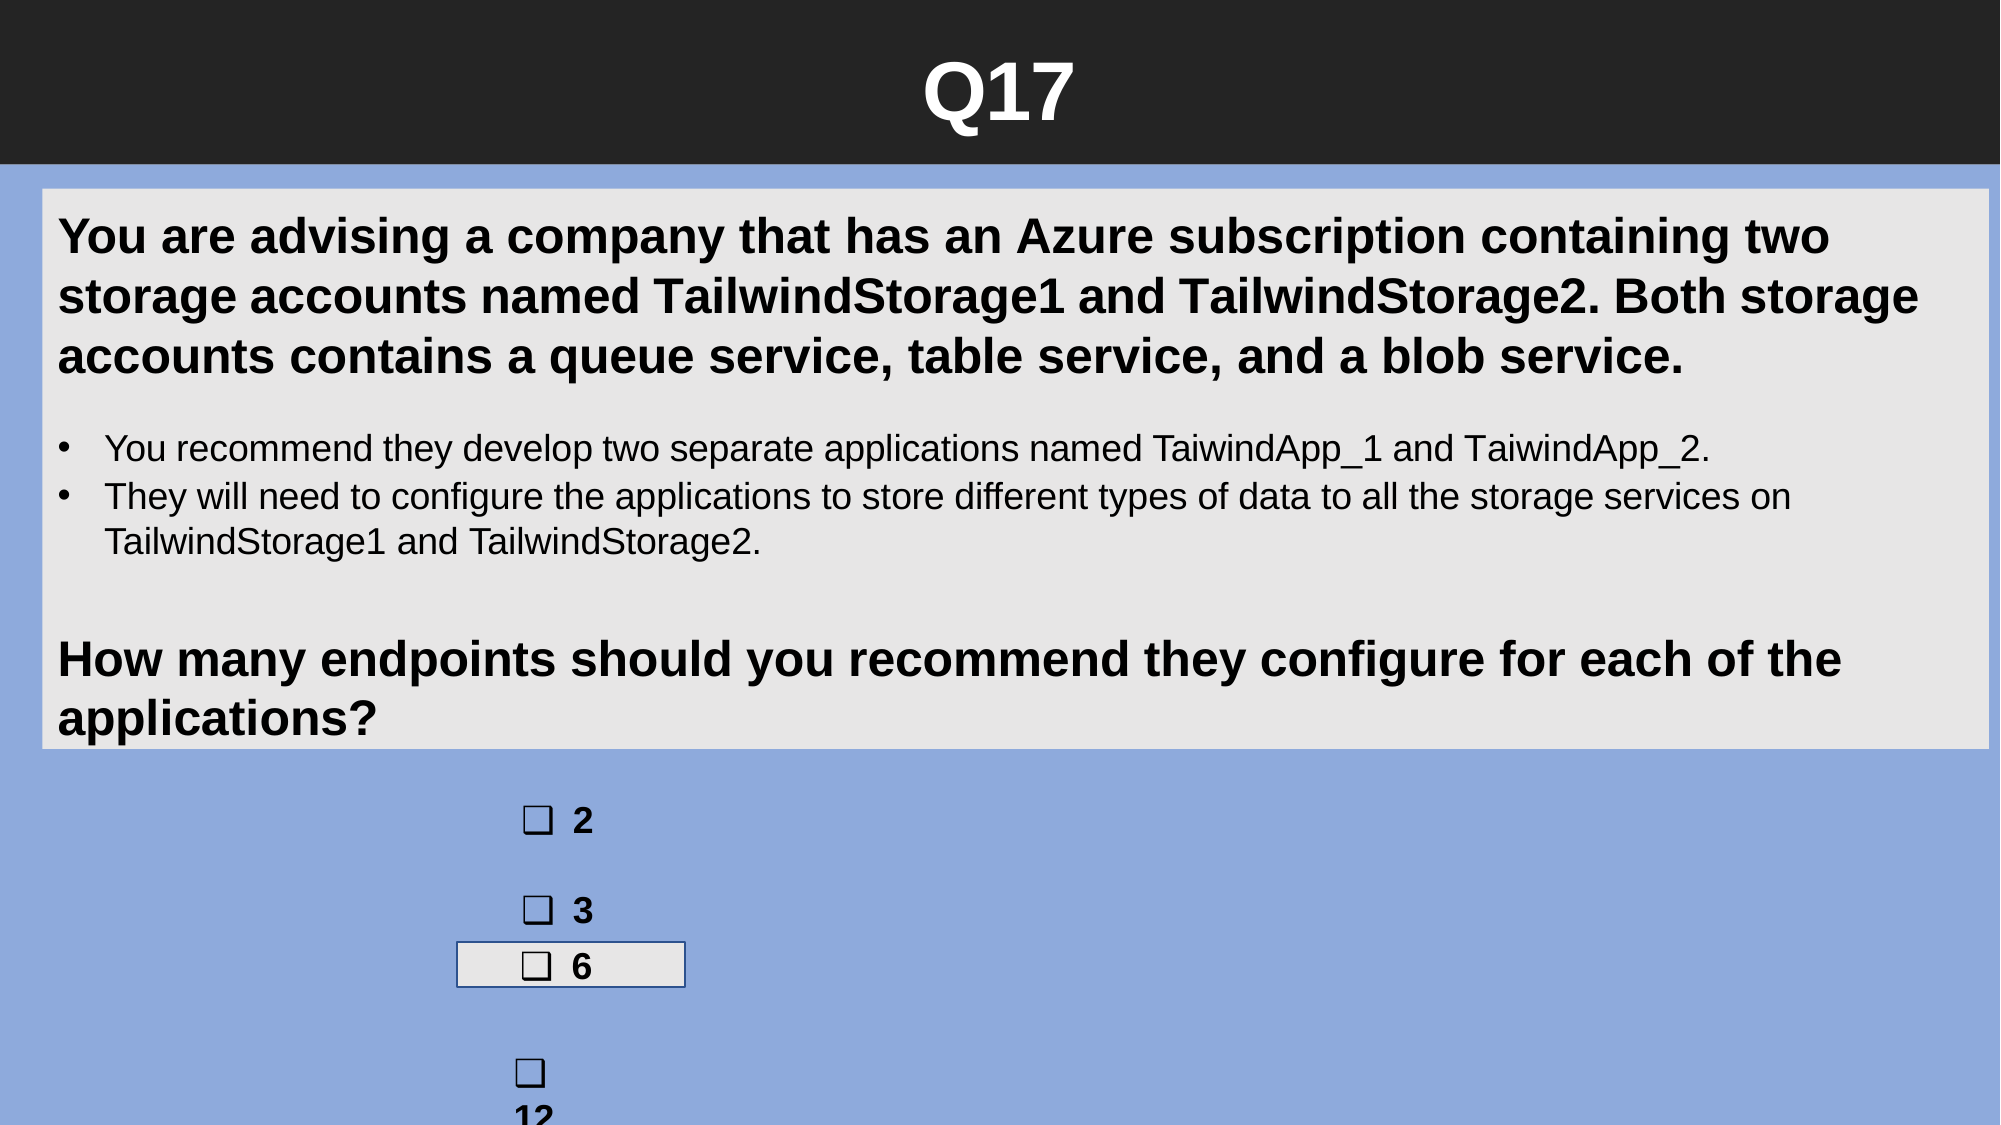

Q17

You are advising a company that has an Azure subscription containing two
storage accounts named TailwindStorage1 and TailwindStorage2. Both storage accounts contains a queue service, table service, and a blob service.
You recommend they develop two separate applications named TaiwindApp_1 and TaiwindApp_2.
They will need to configure the applications to store different types of data to all the storage services on TailwindStorage1 and TailwindStorage2.

How many endpoints should you recommend they configure for each of the applications?

❑ 2

❑ 3
❑ 6
❑ 12